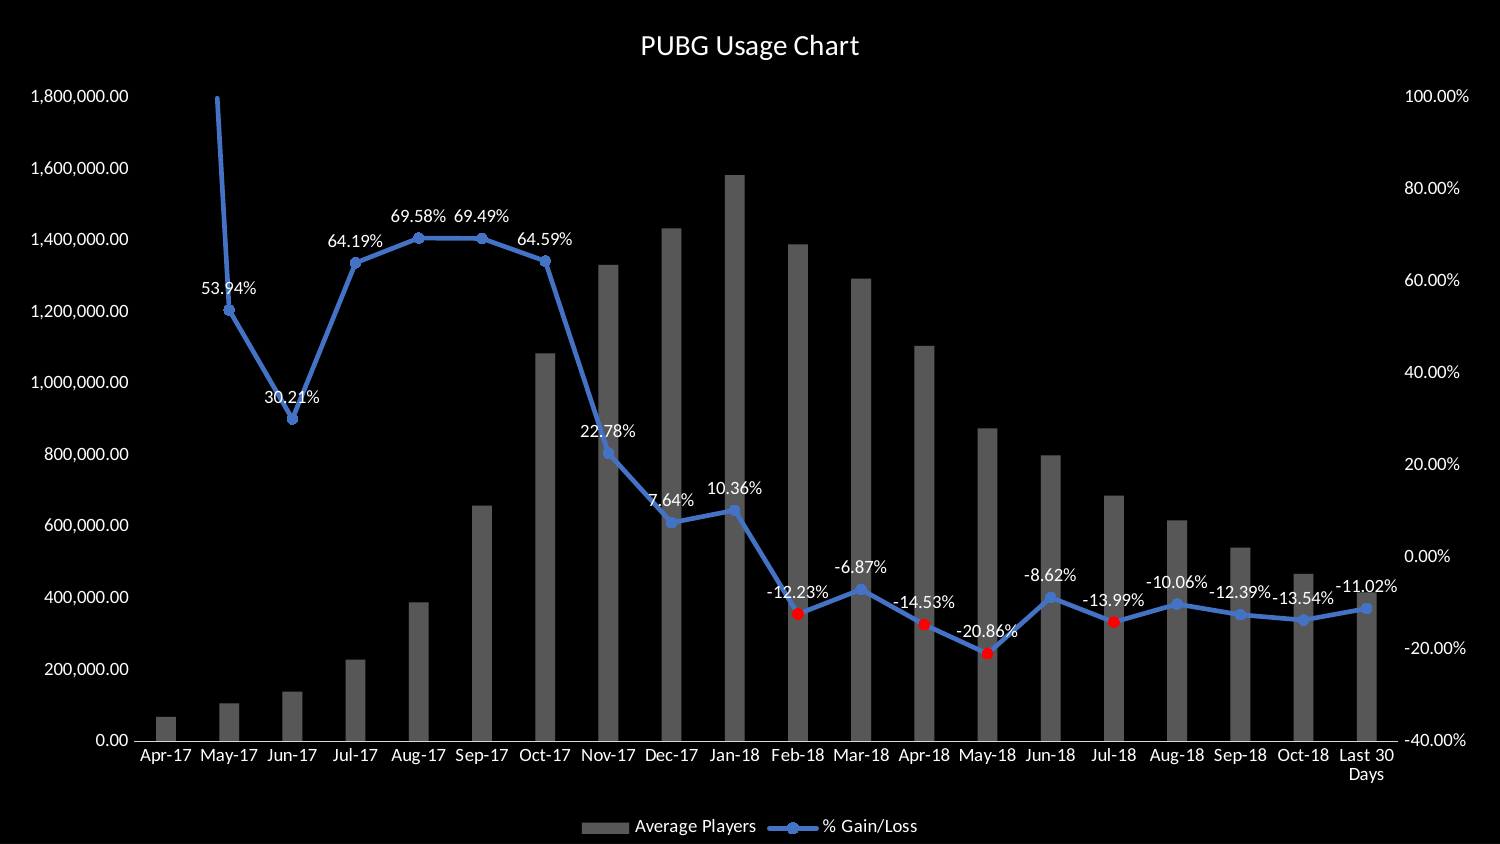

### Chart: PUBG Usage Chart

| Category |  |  |
|---|---|---|
| Apr-17 | 69795.0 | 2.9767 |
| May-17 | 107441.6 | 0.5394 |
| Jun-17 | 139902.2 | 0.3021 |
| Jul-17 | 229701.7 | 0.6419 |
| Aug-17 | 389527.4 | 0.6958 |
| Sep-17 | 660192.7 | 0.6949 |
| Oct-17 | 1086638.9 | 0.6459 |
| Nov-17 | 1334170.1 | 0.2278 |
| Dec-17 | 1436158.5 | 0.0764 |
| Jan-18 | 1584886.8 | 0.1036 |
| Feb-18 | 1391015.3 | -0.1223 |
| Mar-18 | 1295408.6 | -0.0687 |
| Apr-18 | 1107181.8 | -0.1453 |
| May-18 | 876180.6 | -0.2086 |
| Jun-18 | 800668.2 | -0.0862 |
| Jul-18 | 688620.4 | -0.1399 |
| Aug-18 | 619320.5 | -0.1006 |
| Sep-18 | 542607.1 | -0.1239 |
| Oct-18 | 469141.7 | -0.1354 |
| Last 30 Days | 417453.4 | -0.1102 |